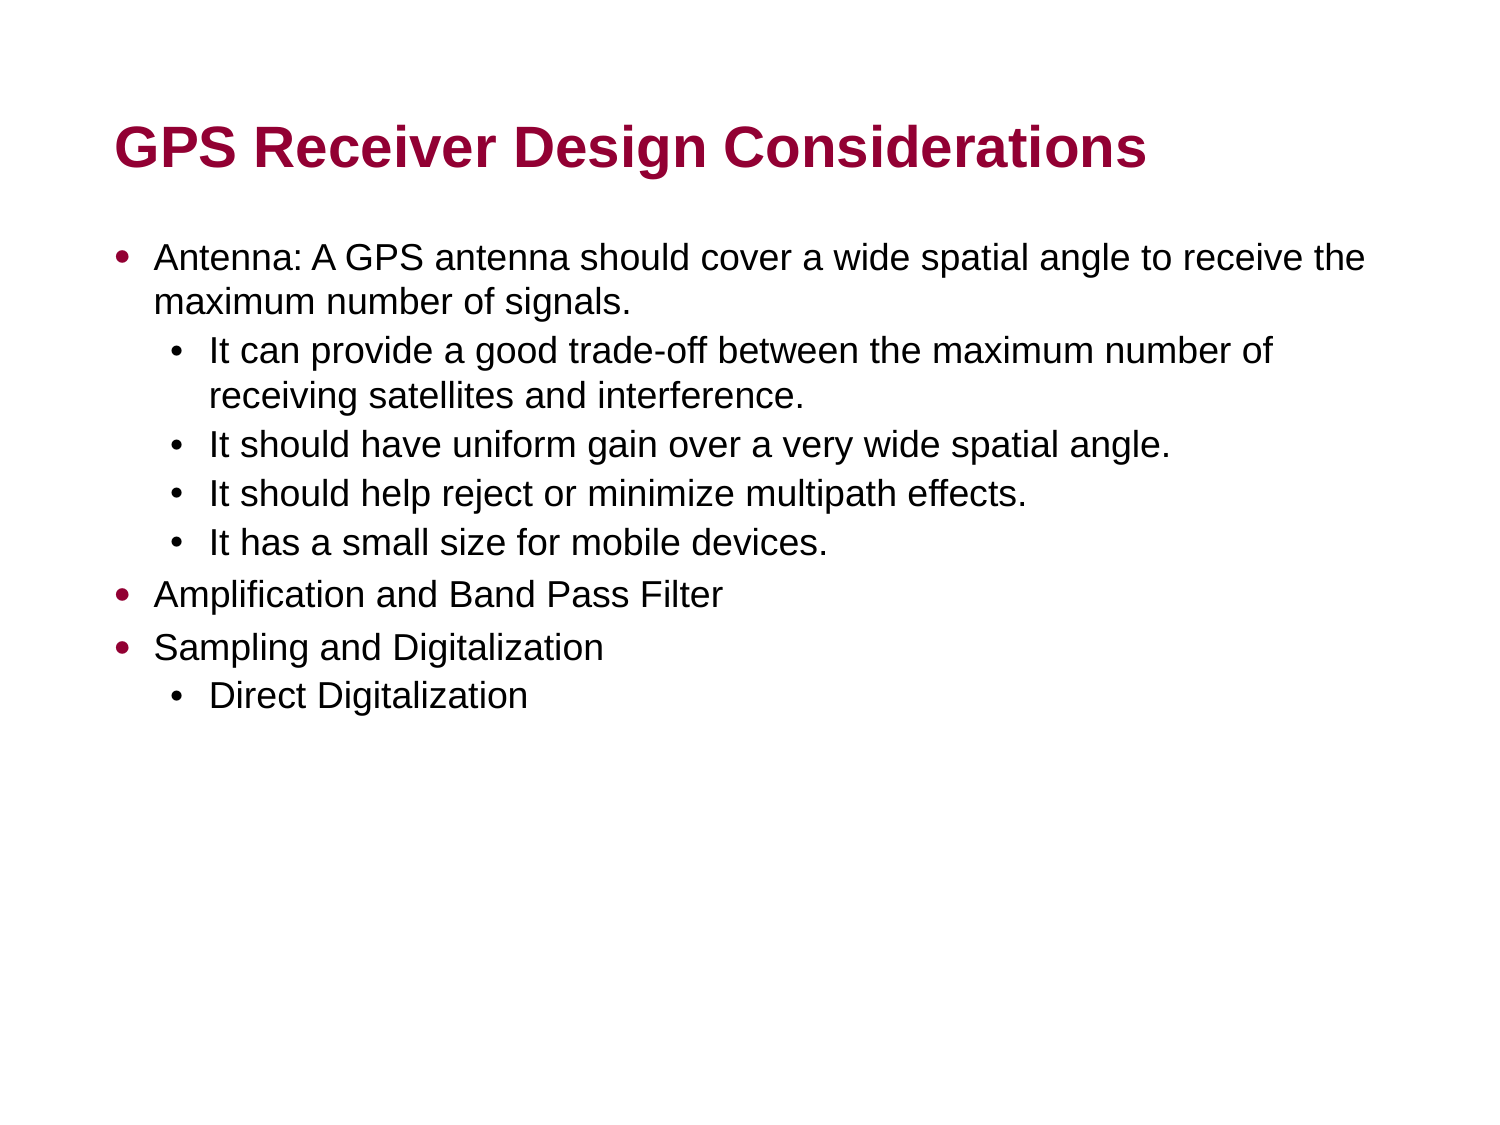

# GPS Receiver Design Considerations
Antenna: A GPS antenna should cover a wide spatial angle to receive the maximum number of signals.
It can provide a good trade-off between the maximum number of receiving satellites and interference.
It should have uniform gain over a very wide spatial angle.
It should help reject or minimize multipath effects.
It has a small size for mobile devices.
Amplification and Band Pass Filter
Sampling and Digitalization
Direct Digitalization

42